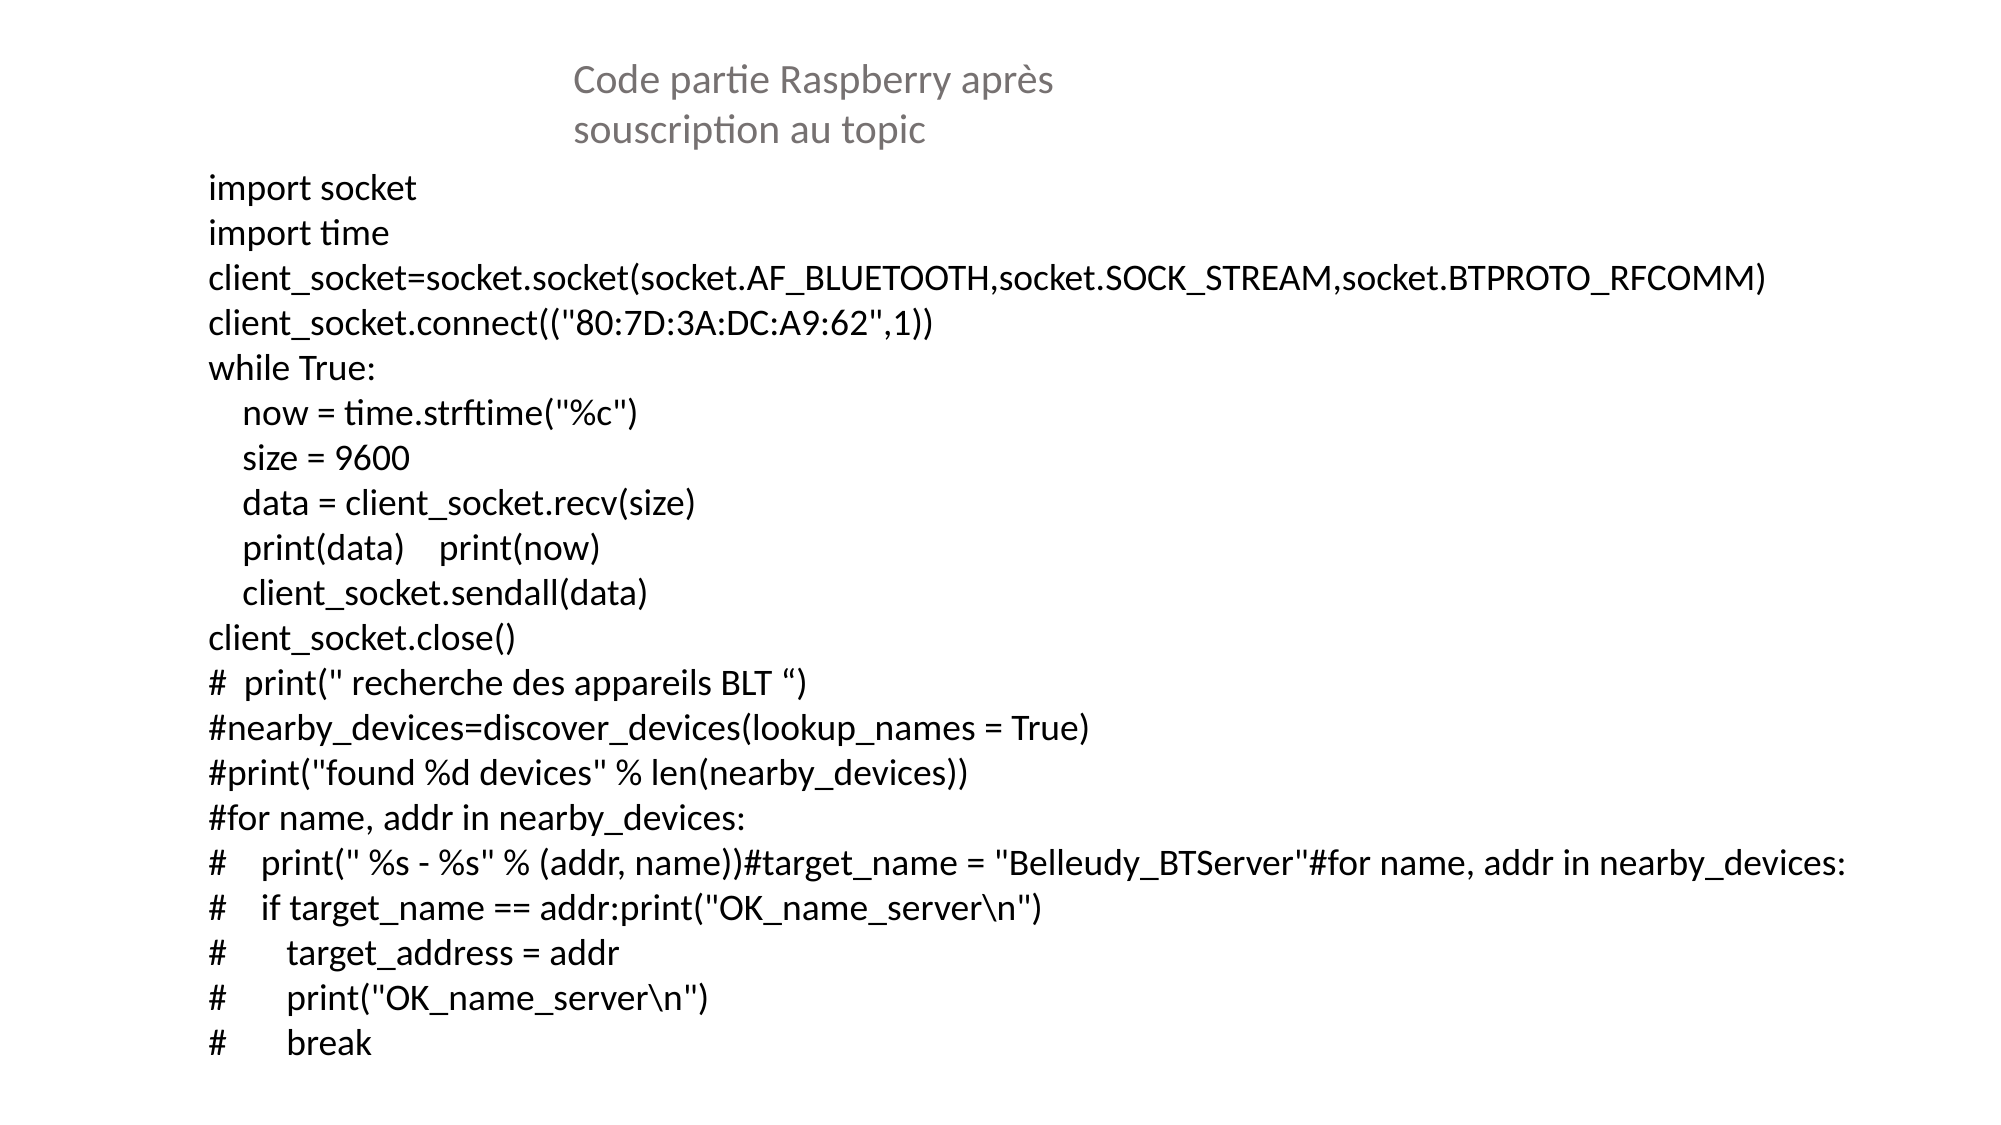

Code partie Raspberry après souscription au topic
import socket
import time
client_socket=socket.socket(socket.AF_BLUETOOTH,socket.SOCK_STREAM,socket.BTPROTO_RFCOMM)
client_socket.connect(("80:7D:3A:DC:A9:62",1))
while True:
    now = time.strftime("%c")
    size = 9600
    data = client_socket.recv(size)
    print(data)    print(now)
    client_socket.sendall(data)
client_socket.close()
#  print(" recherche des appareils BLT “)
#nearby_devices=discover_devices(lookup_names = True)
#print("found %d devices" % len(nearby_devices))
#for name, addr in nearby_devices:
#    print(" %s - %s" % (addr, name))#target_name = "Belleudy_BTServer"#for name, addr in nearby_devices:
#    if target_name == addr:print("OK_name_server\n")
#       target_address = addr
#       print("OK_name_server\n")
#       break